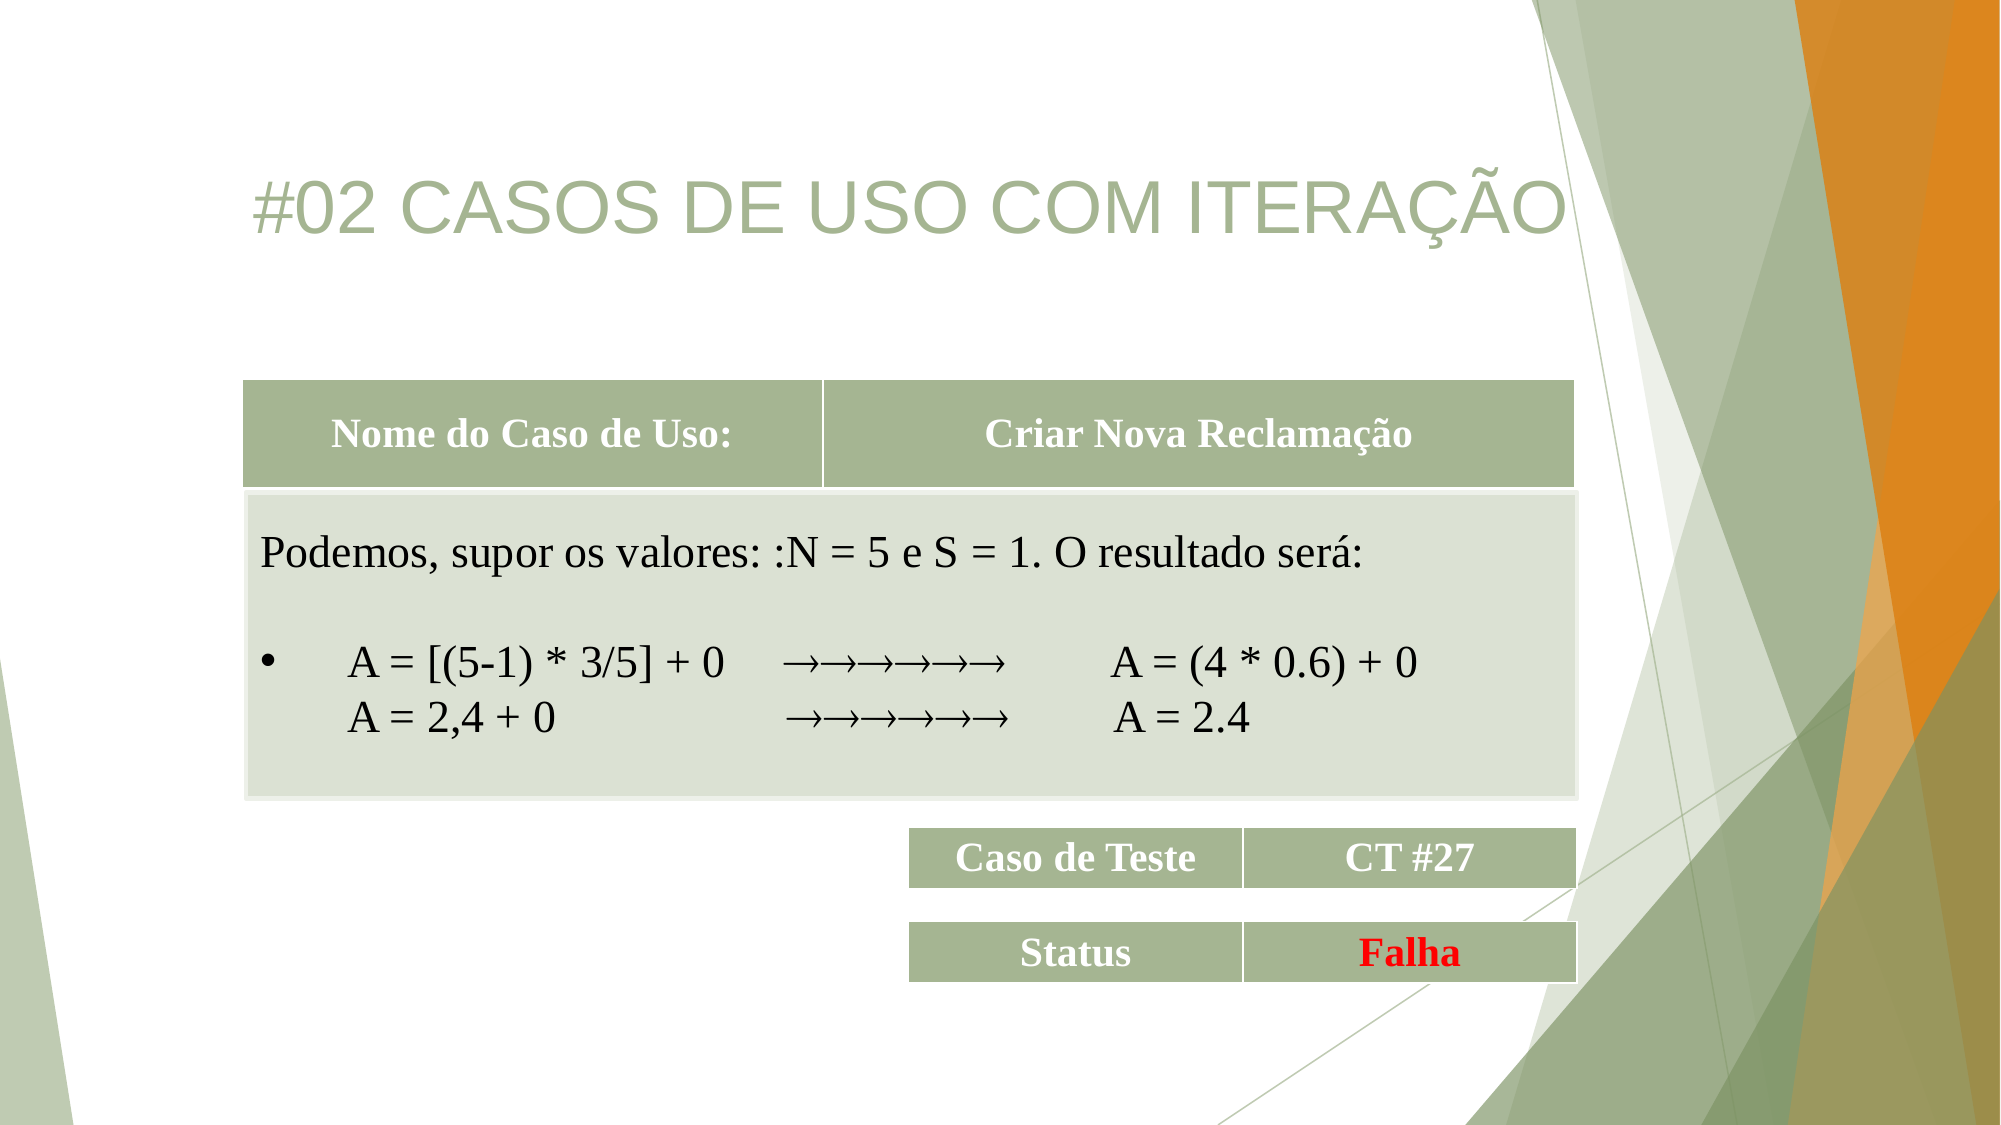

#02 CASOS DE USO COM ITERAÇÃO
| Nome do Caso de Uso: | Criar Nova Reclamação |
| --- | --- |

Podemos, supor os valores: :N = 5 e S = 1. O resultado será:

A = [(5-1) * 3/5] + 0     →→→→→→         A = (4 * 0.6) + 0
A = 2,4 + 0                    →→→→→→         A = 2.4

| Caso de Teste | CT #27 |
| --- | --- |
| Status | Falha |
| --- | --- |